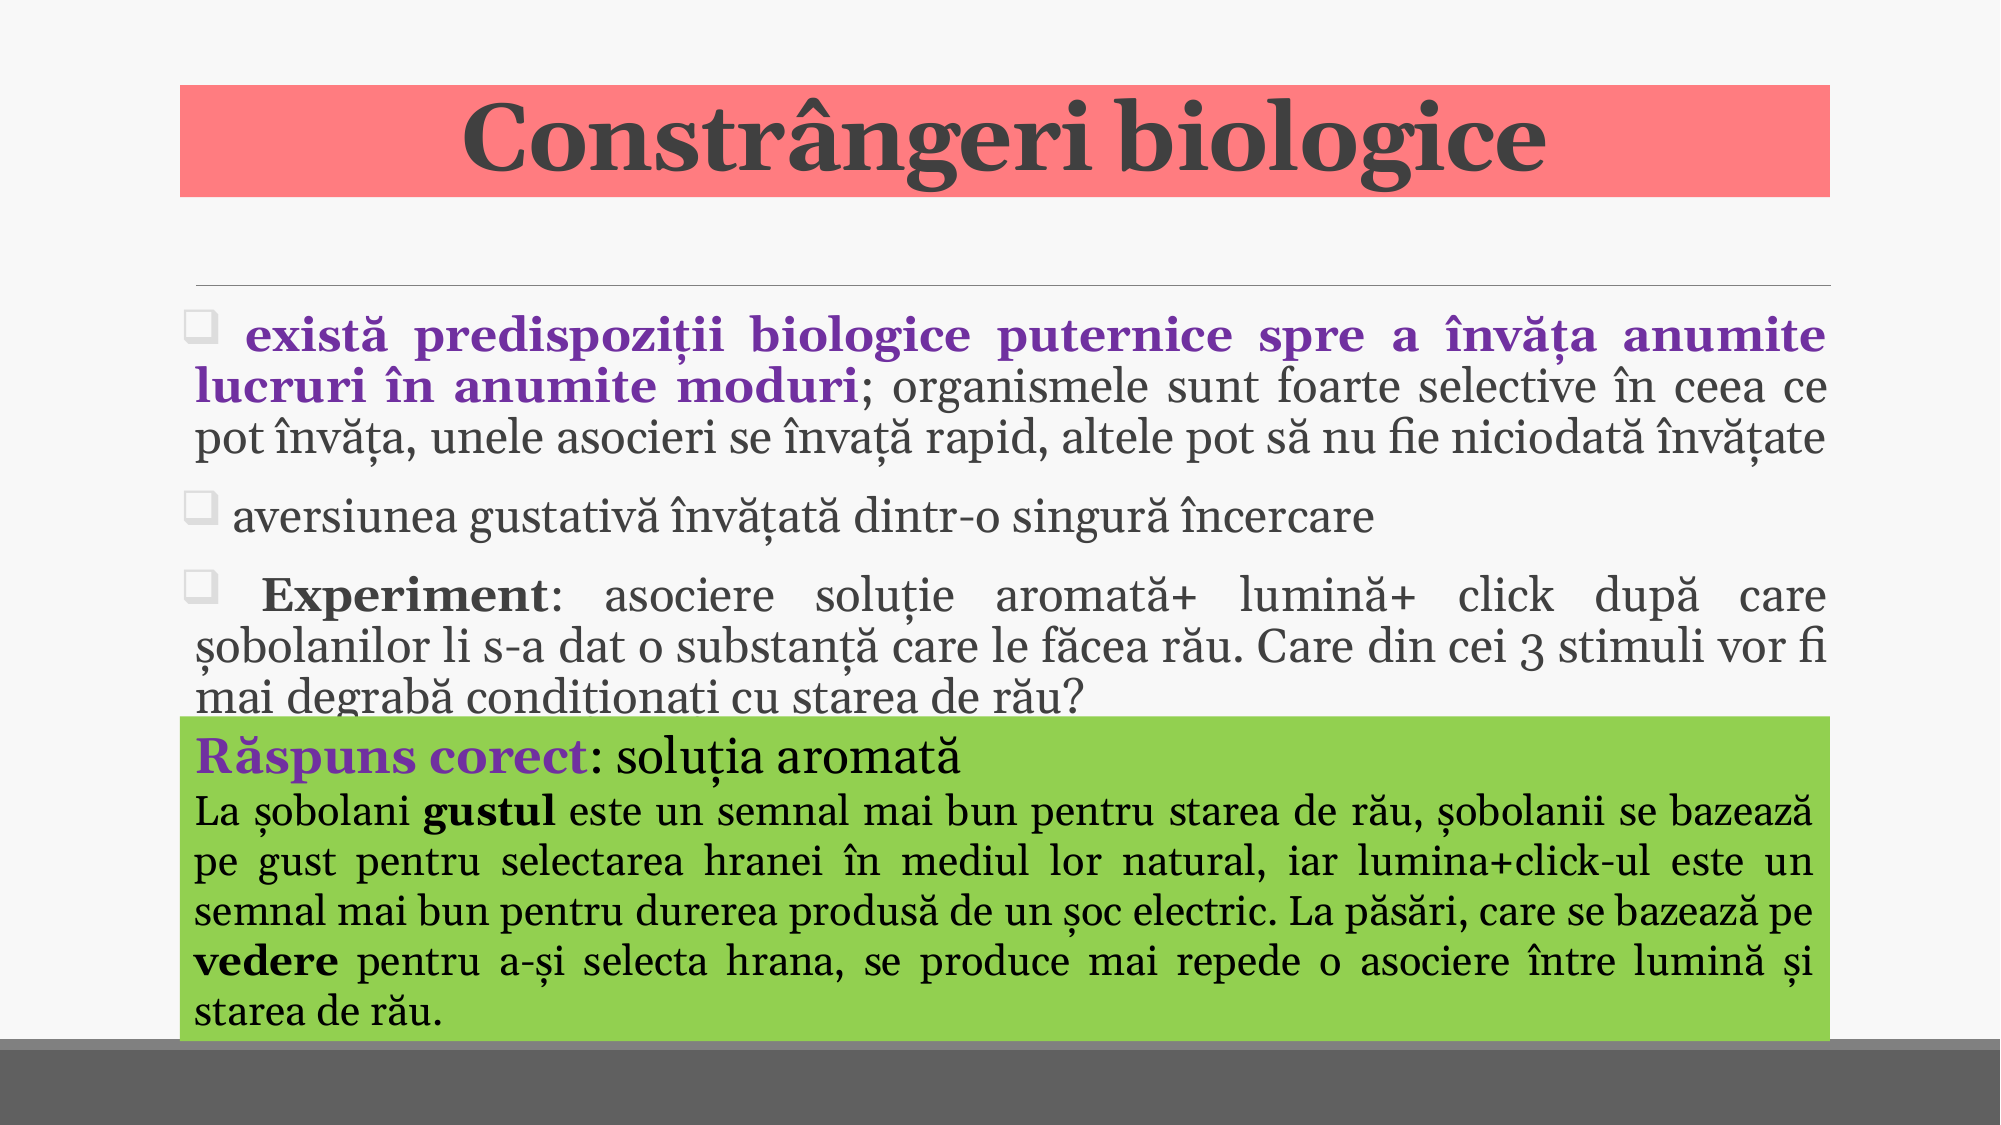

# Constrângeri biologice
 există predispoziții biologice puternice spre a învăța anumite lucruri în anumite moduri; organismele sunt foarte selective în ceea ce pot învăța, unele asocieri se învață rapid, altele pot să nu fie niciodată învățate
 aversiunea gustativă învățată dintr-o singură încercare
 Experiment: asociere soluție aromată+ lumină+ click după care șobolanilor li s-a dat o substanță care le făcea rău. Care din cei 3 stimuli vor fi mai degrabă condiționați cu starea de rău?
Răspuns corect: soluția aromată
La șobolani gustul este un semnal mai bun pentru starea de rău, șobolanii se bazează pe gust pentru selectarea hranei în mediul lor natural, iar lumina+click-ul este un semnal mai bun pentru durerea produsă de un șoc electric. La păsări, care se bazează pe vedere pentru a-și selecta hrana, se produce mai repede o asociere între lumină și starea de rău.